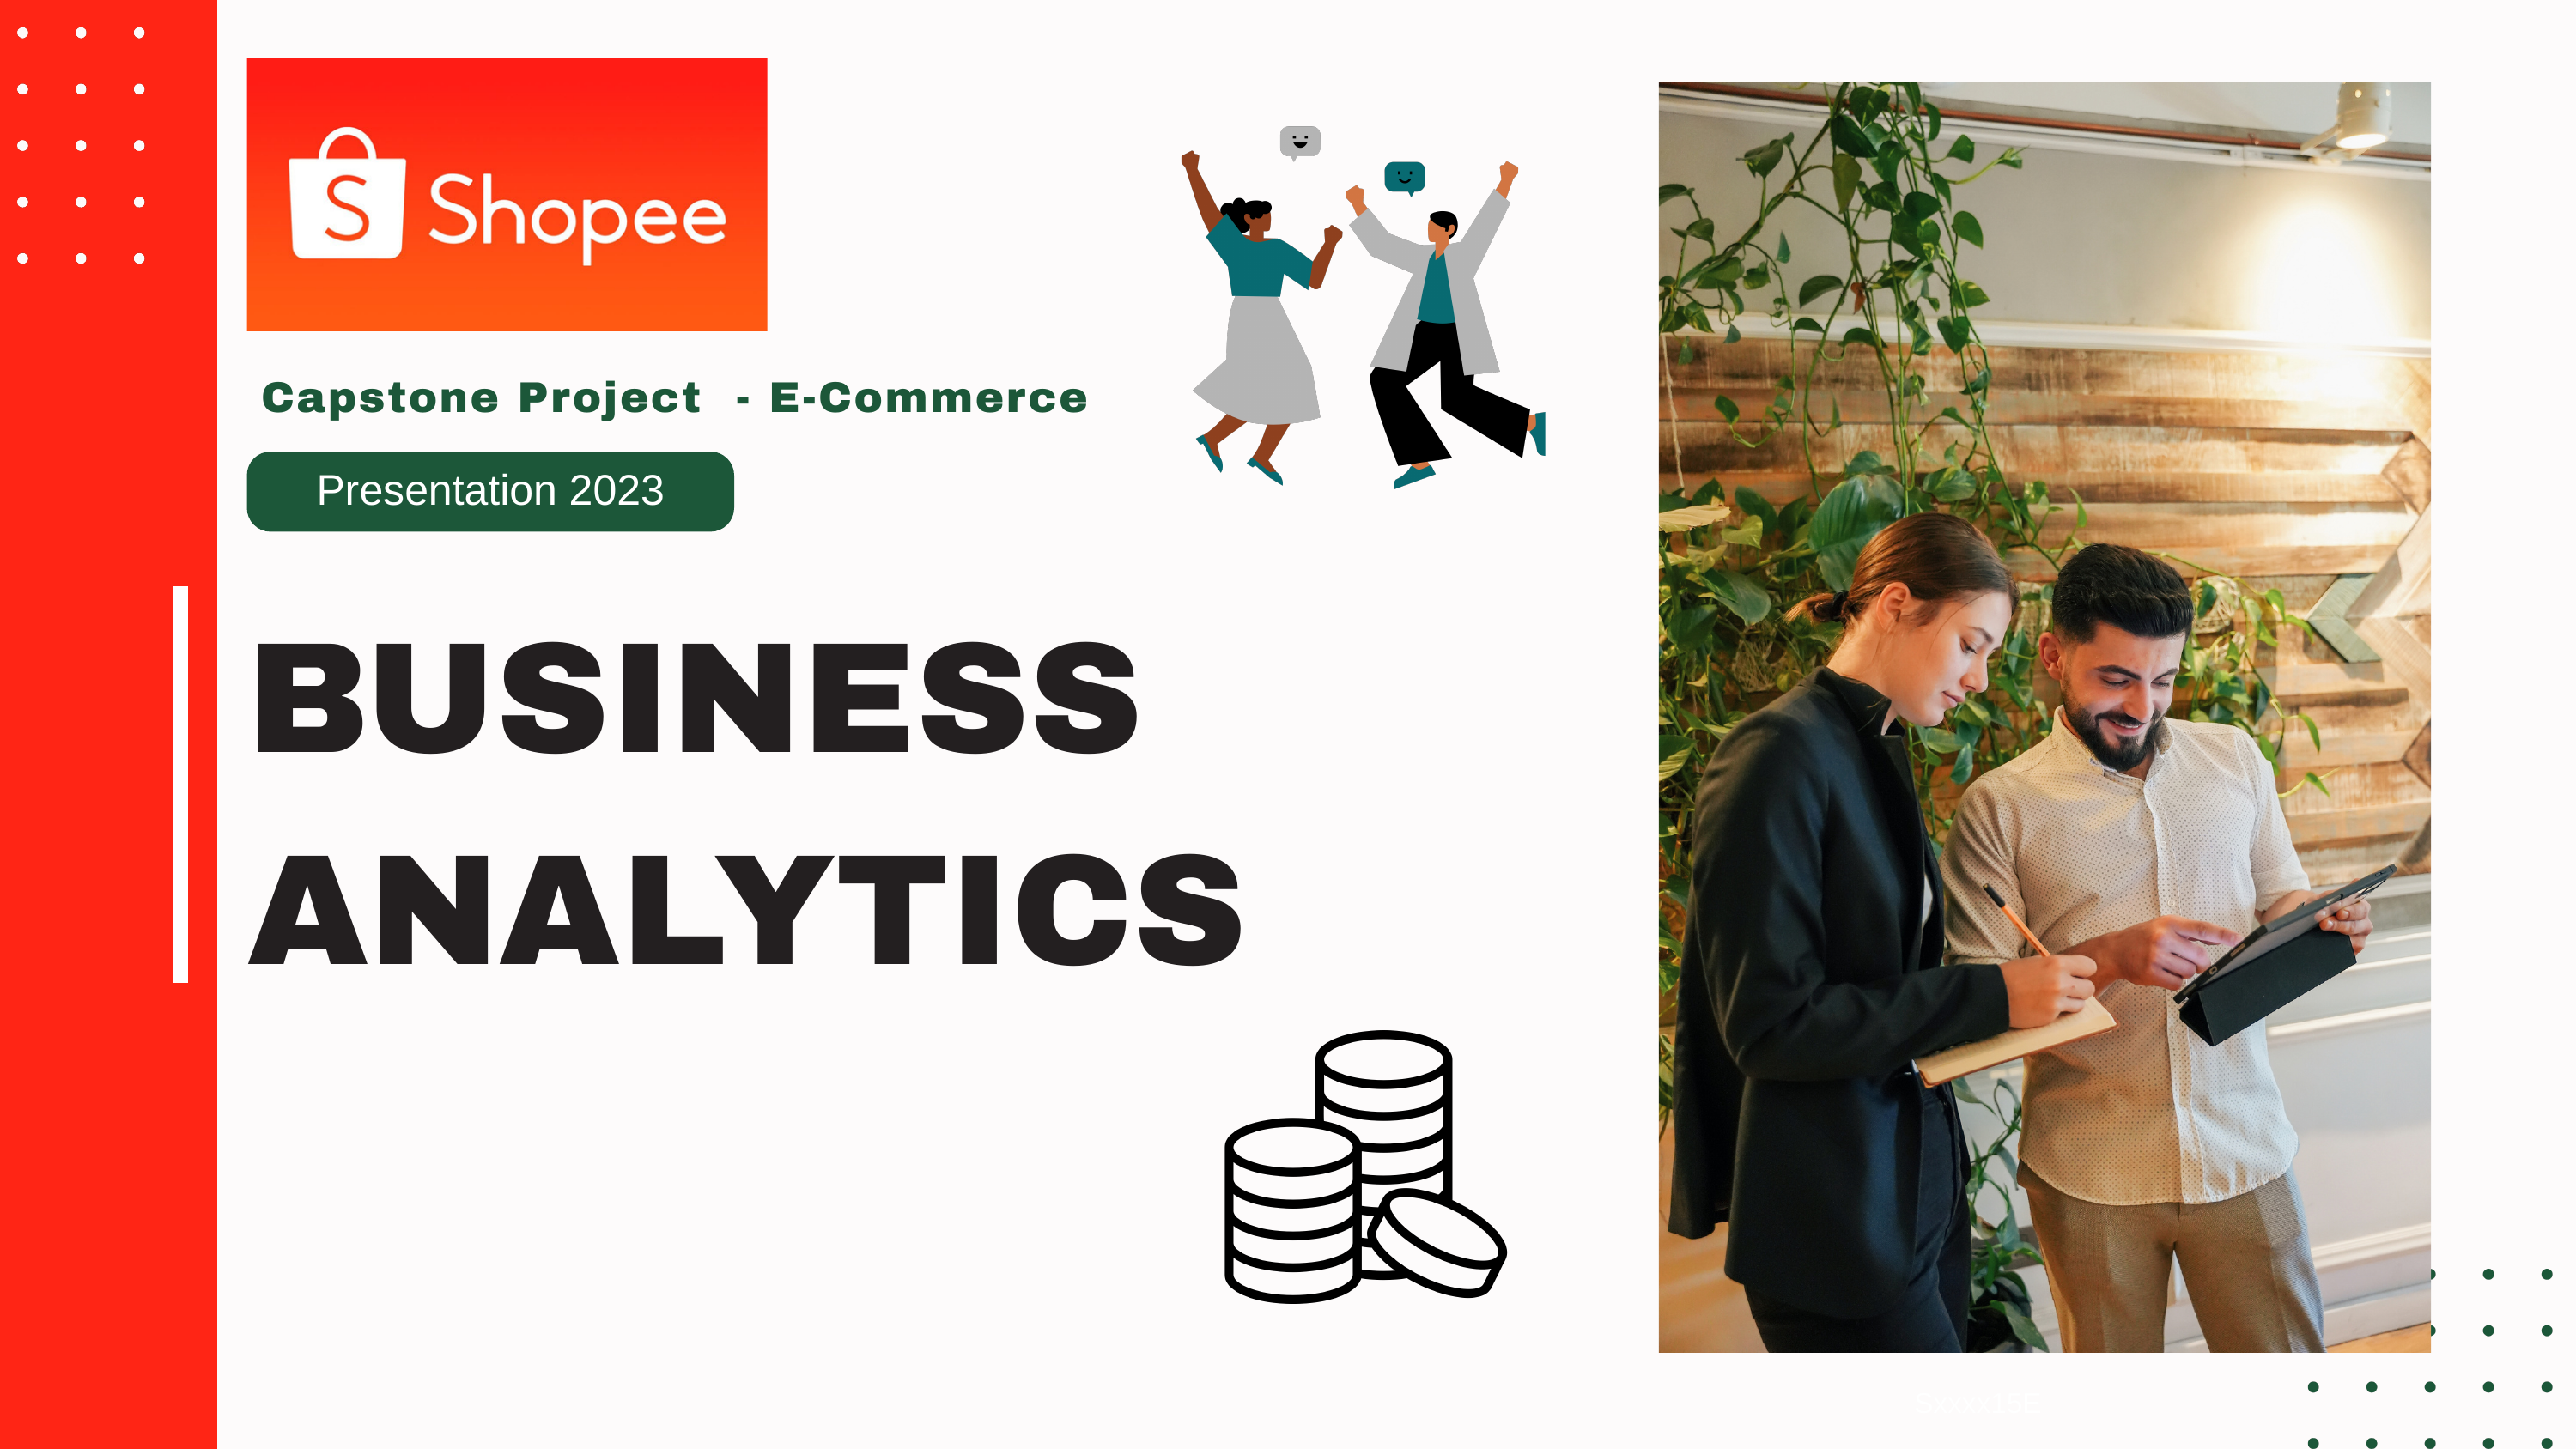

Capstone Project  - E-Commerce

Presentation 2023
BUSINESS ANALYTICS

Sxxxx15E